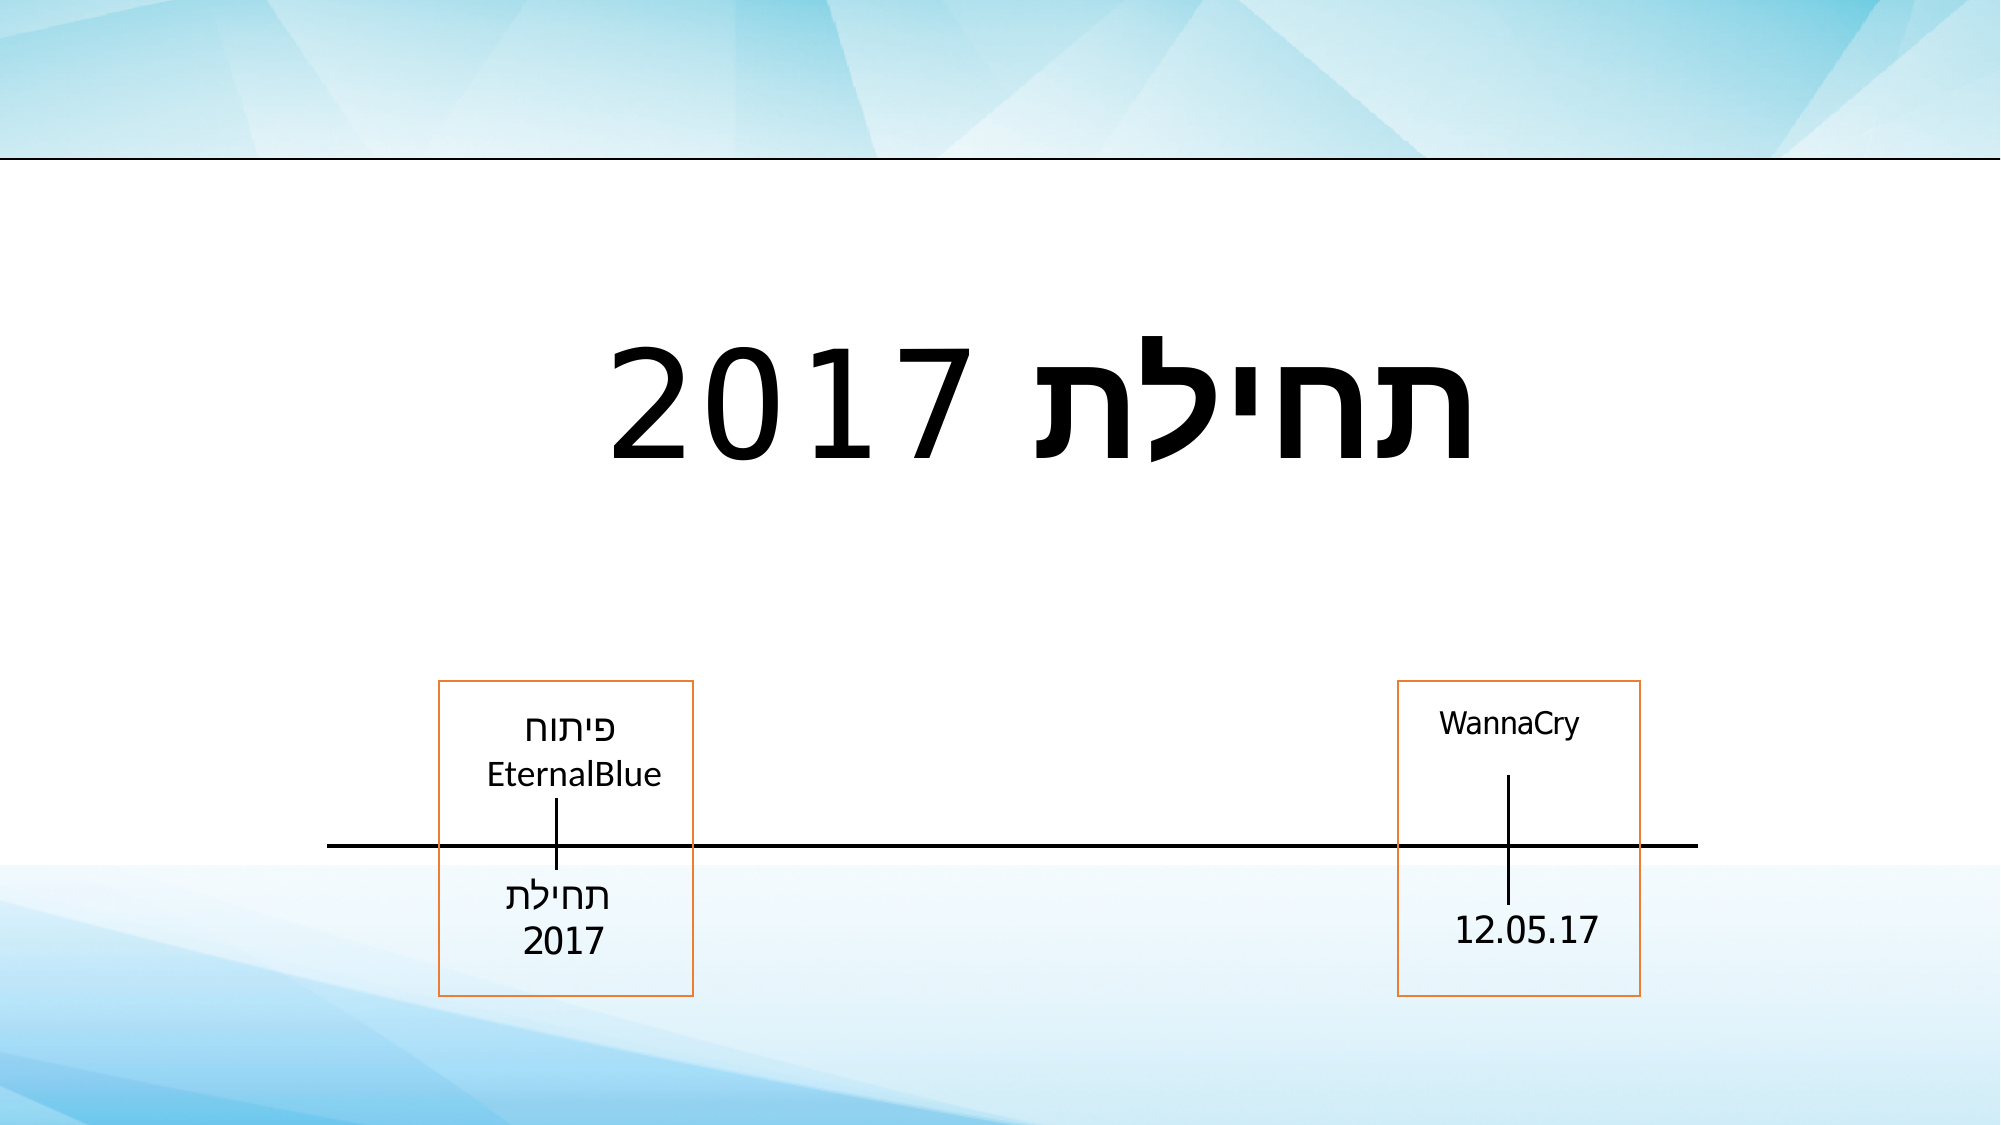

# תחילת 2017

WannaCry
12.05.17

פיתוח
 EternalBlue
תחילת
 2017